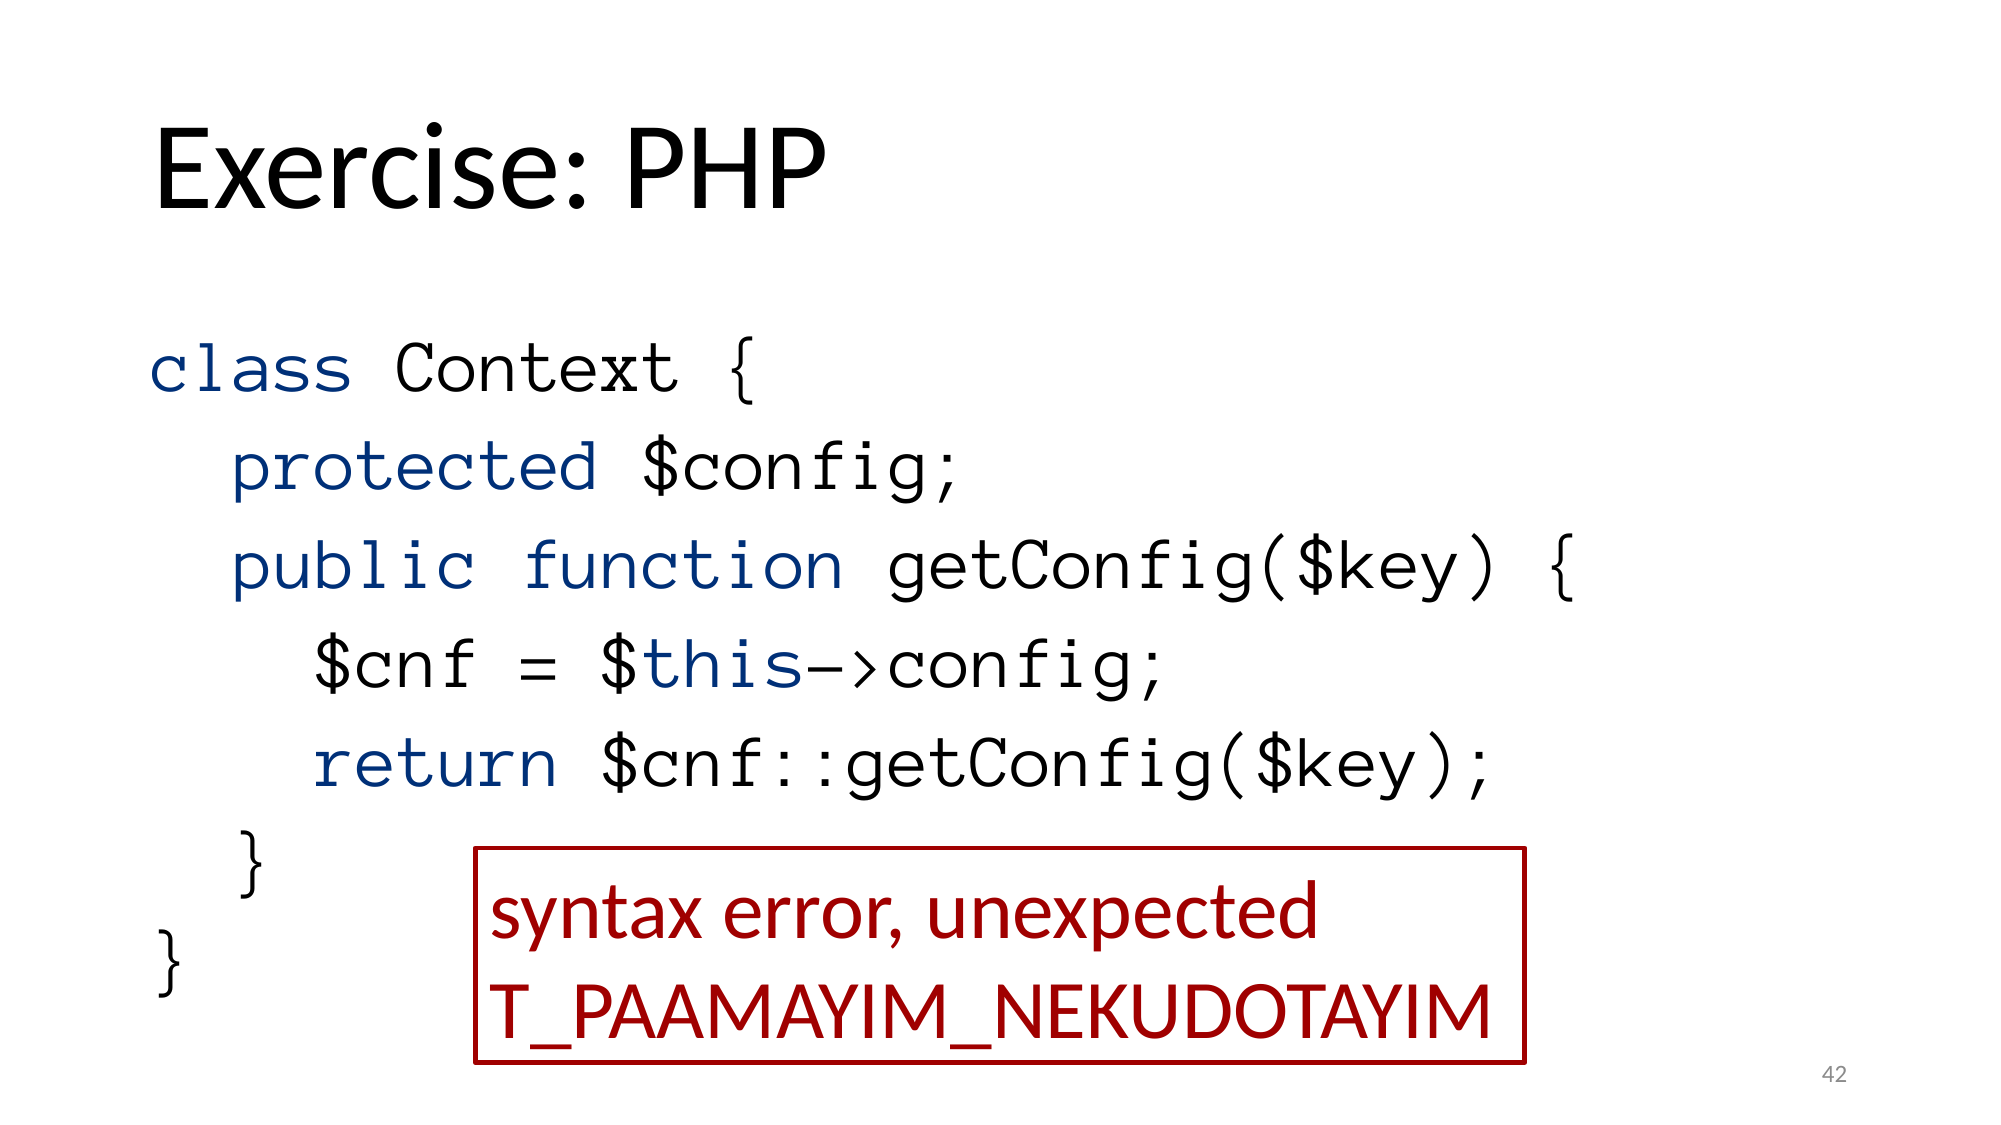

# Exercise: PHP
class Context {
  protected $config;
  public function getConfig($key) {
    $cnf = $this->config;
    return $cnf::getConfig($key);
  }
}
syntax error, unexpected T_PAAMAYIM_NEKUDOTAYIM
42